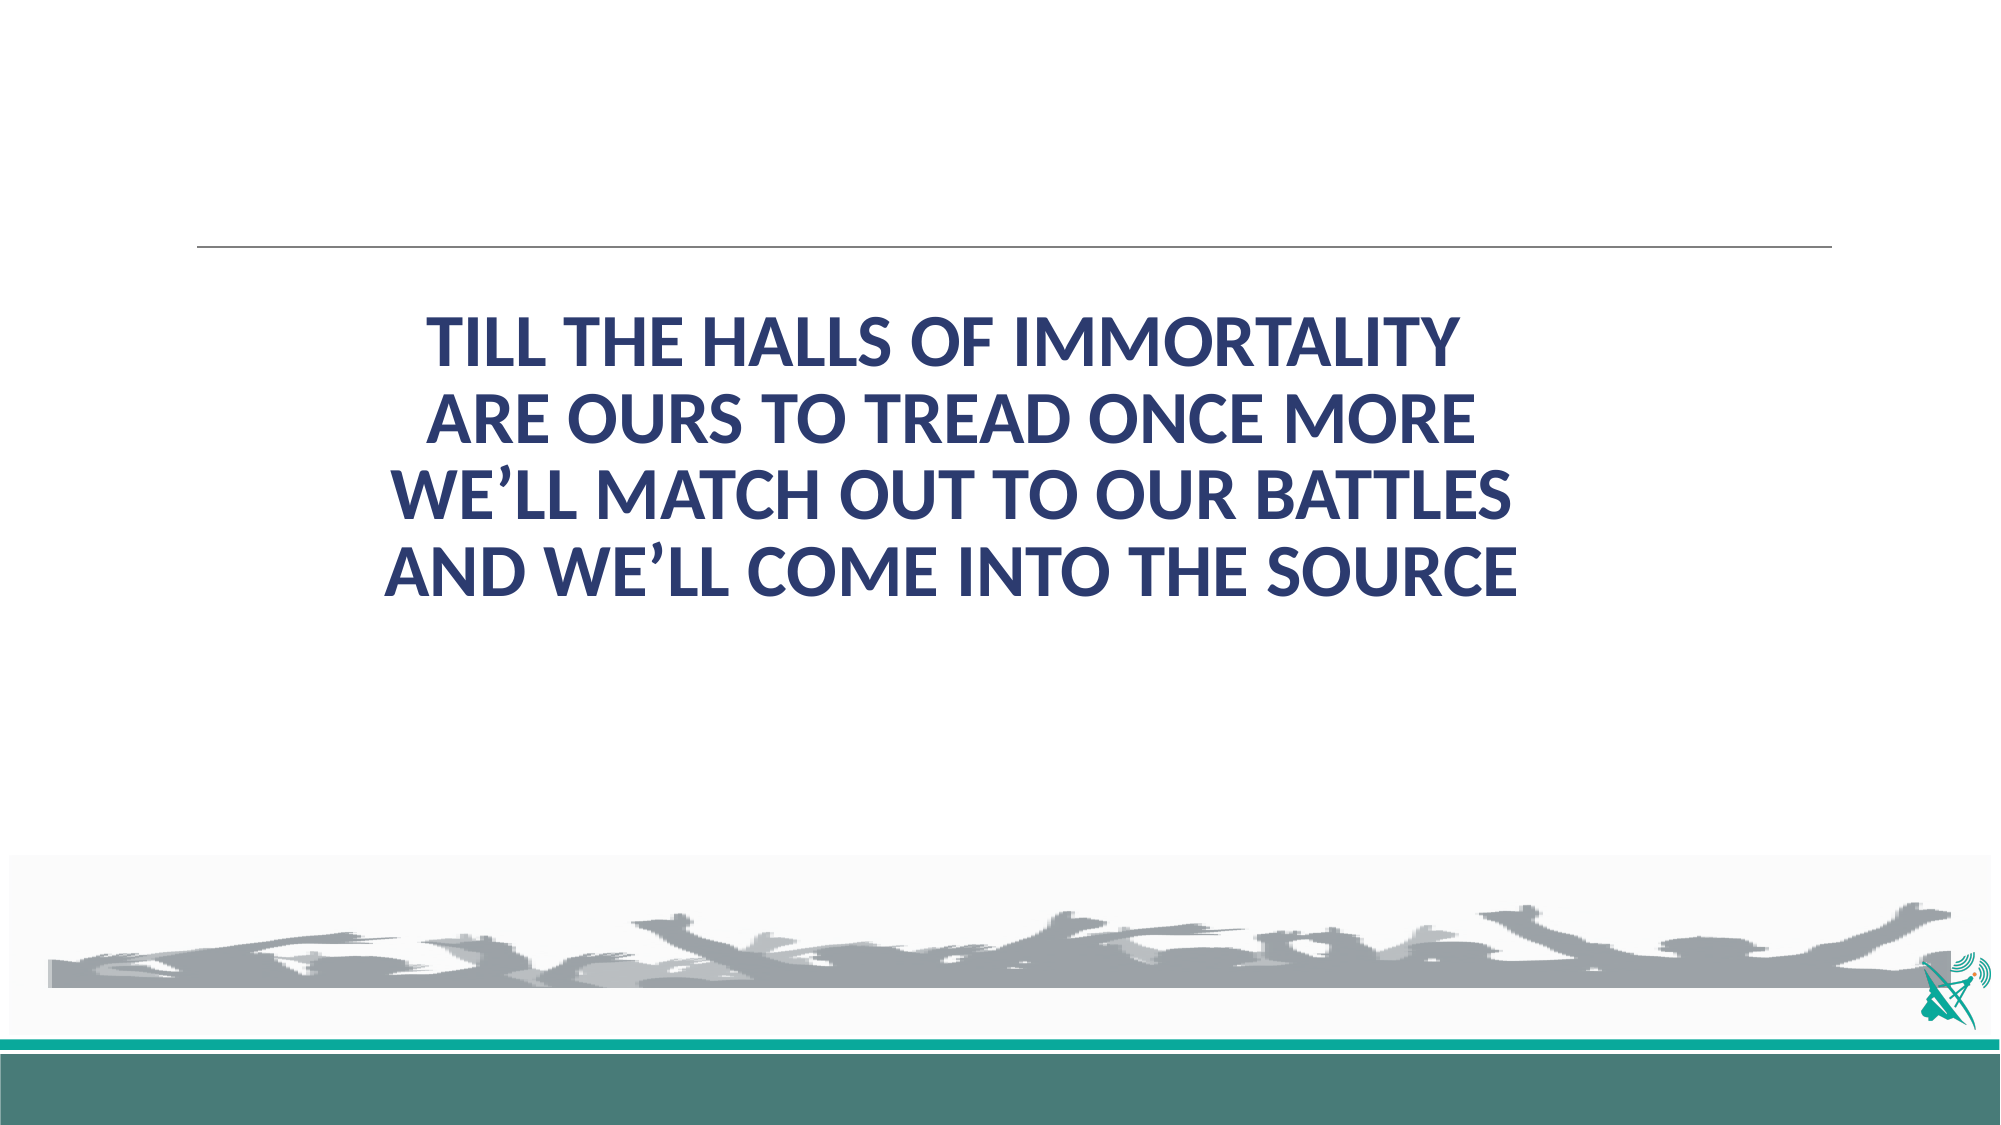

# TILL THE HALLS OF IMMORTALITY ARE OURS TO TREAD ONCE MORE WE’LL MATCH OUT TO OUR BATTLES AND WE’LL COME INTO THE SOURCE